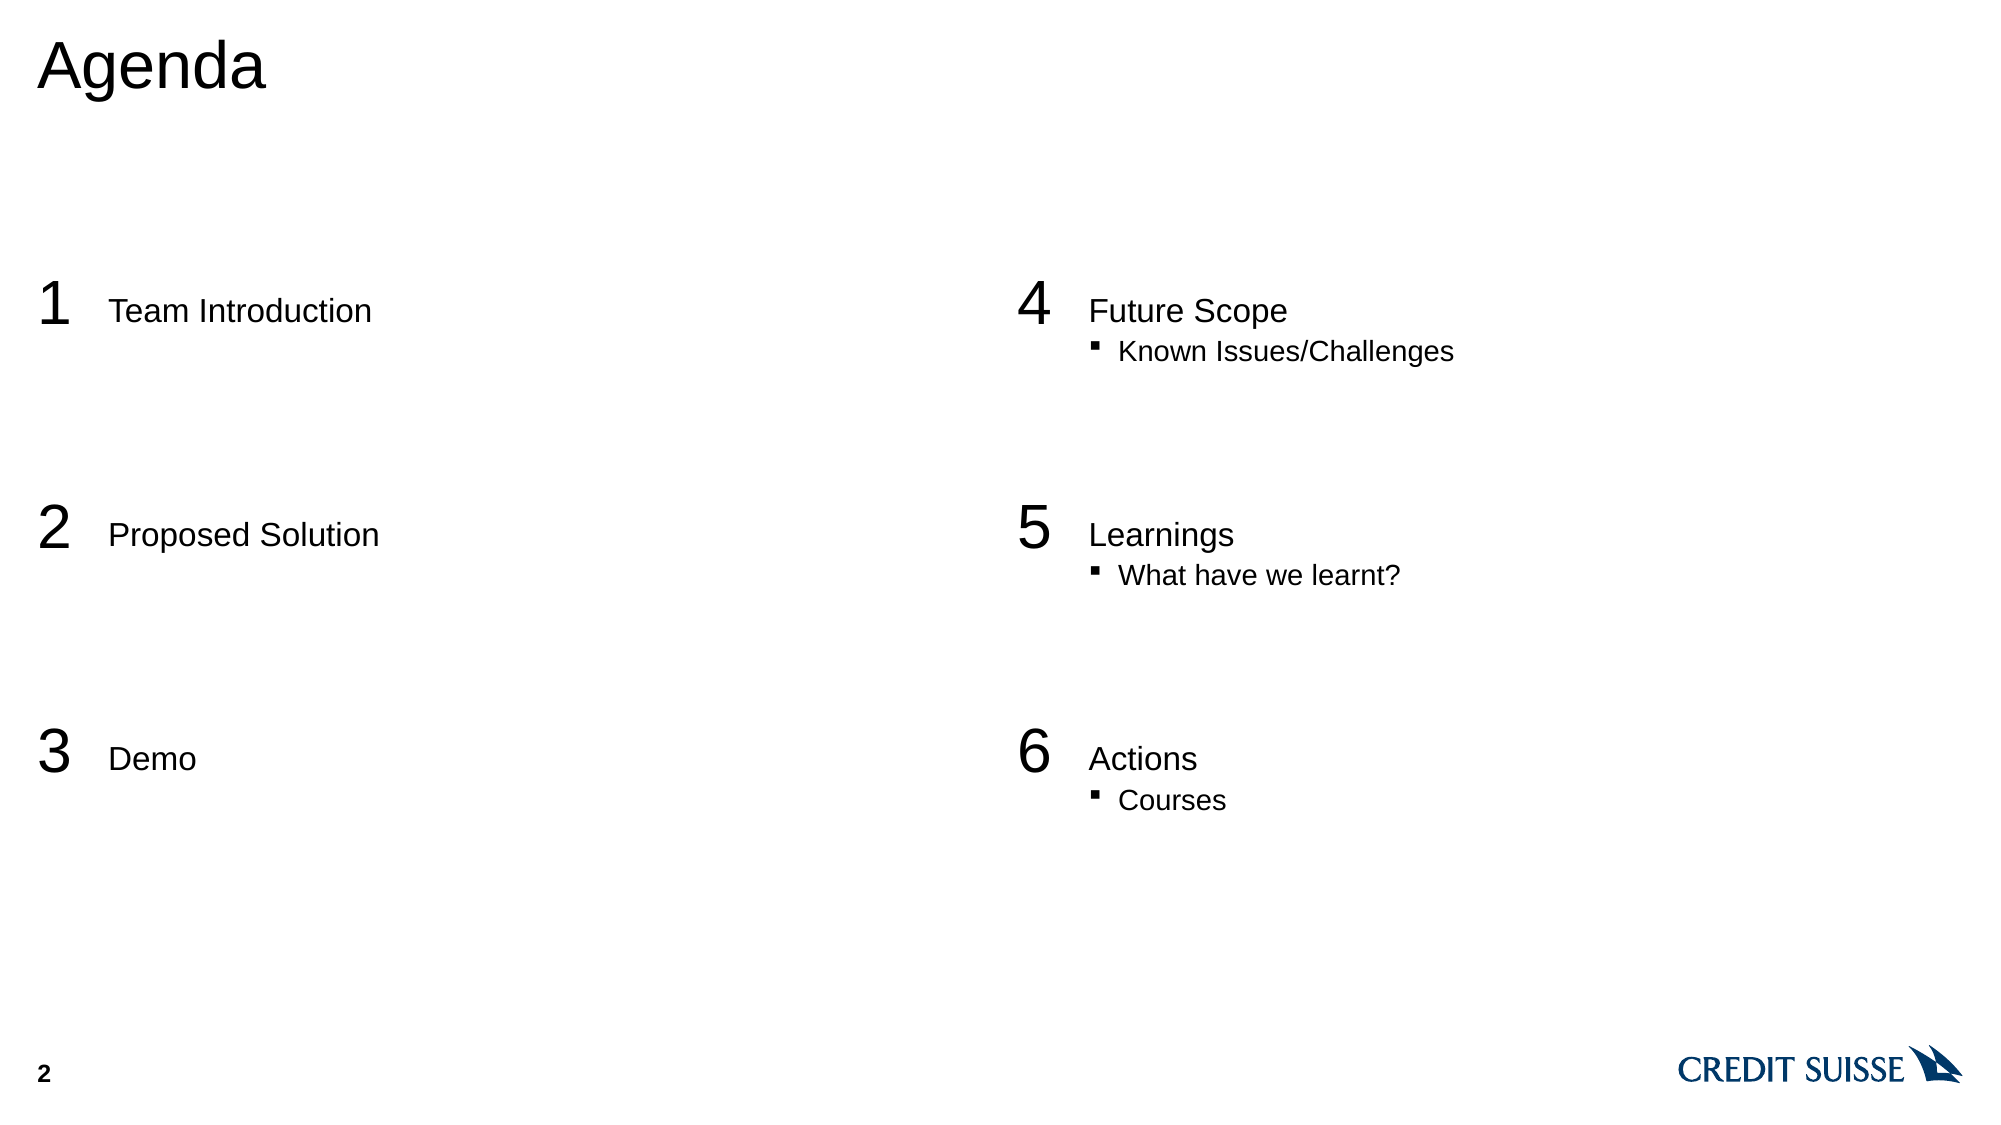

# Agenda
1
4
Team Introduction
Future Scope
Known Issues/Challenges
2
5
Proposed Solution
Learnings
What have we learnt?
3
6
Demo
Actions
Courses
2